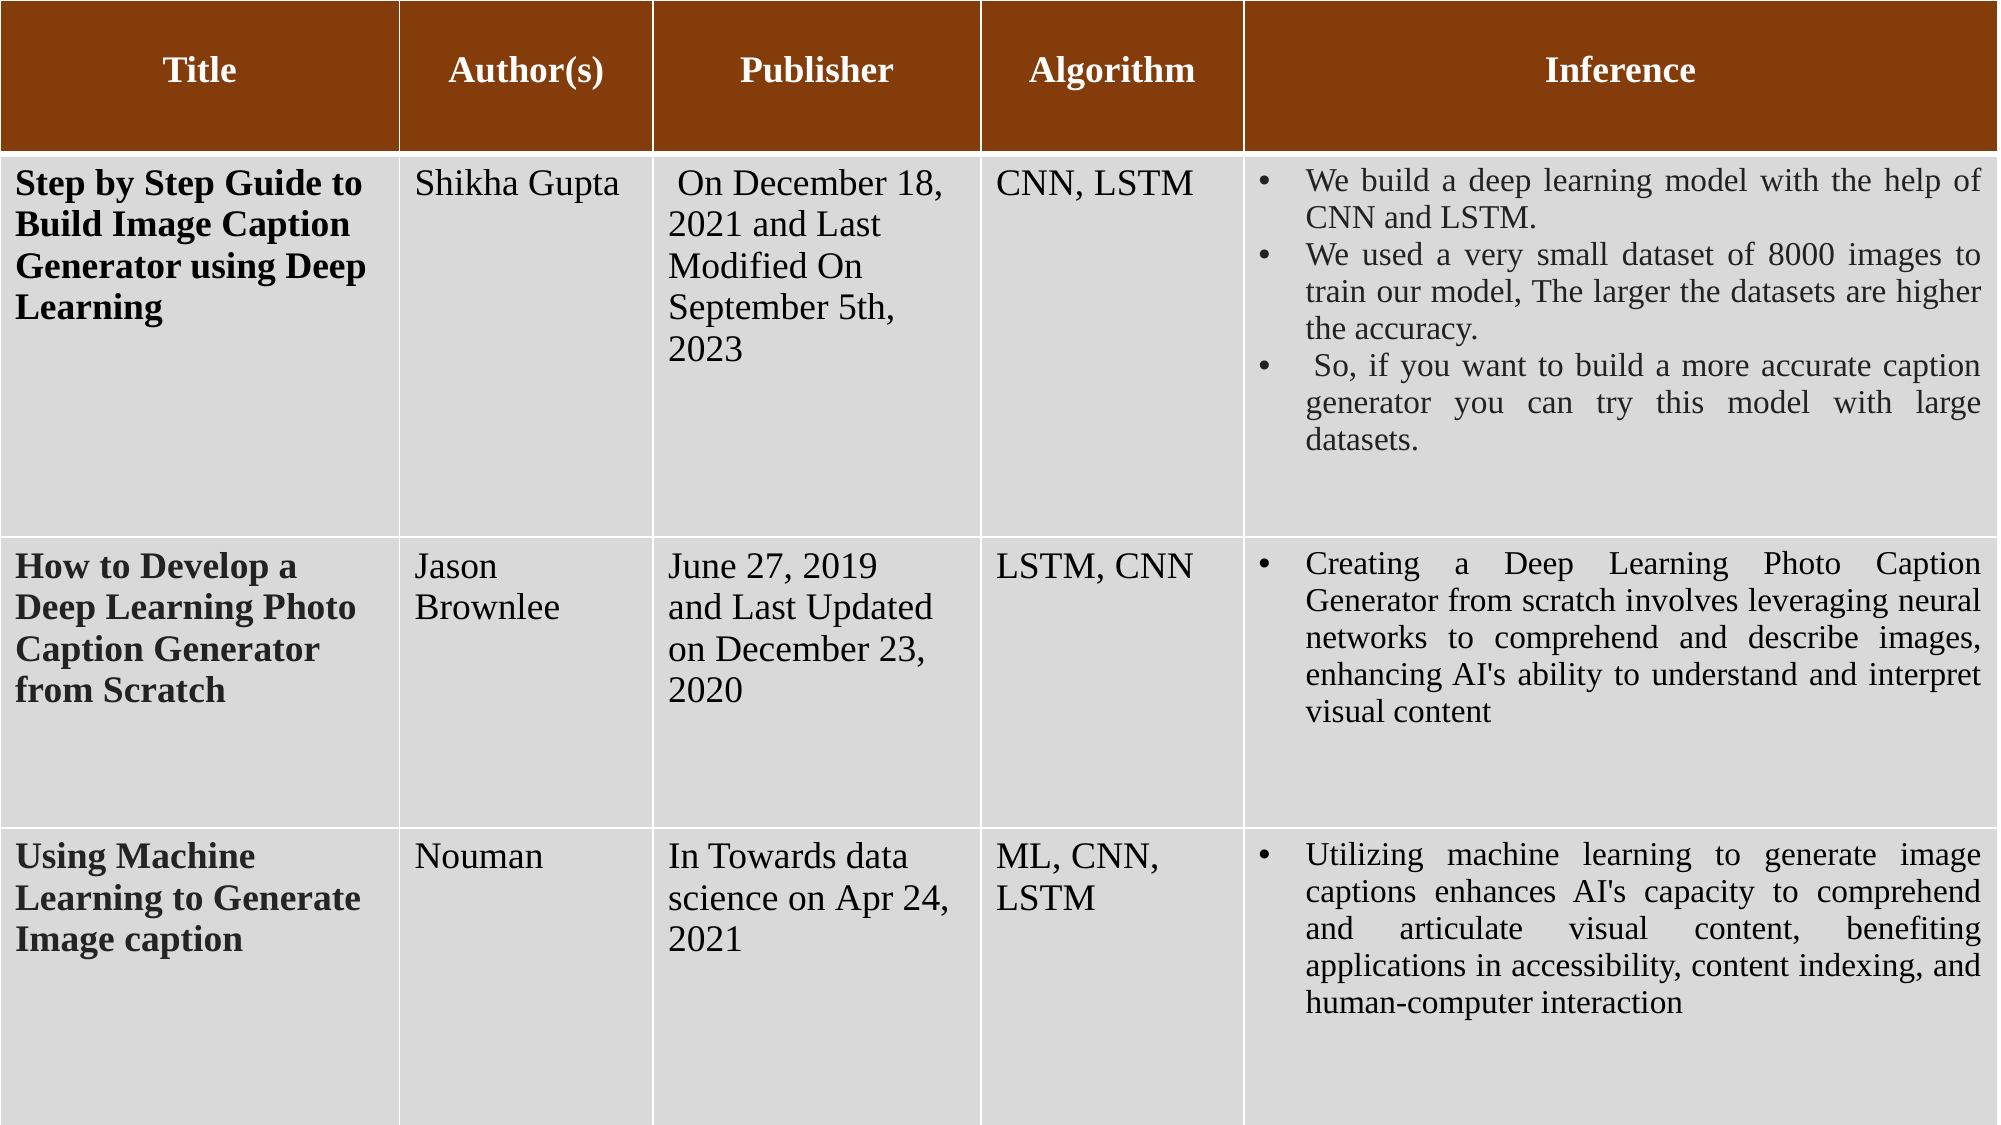

| Title | Author(s) | Publisher | Algorithm | Inference |
| --- | --- | --- | --- | --- |
| Step by Step Guide to Build Image Caption Generator using Deep Learning | Shikha Gupta | On December 18, 2021 and Last Modified On September 5th, 2023 | CNN, LSTM | We build a deep learning model with the help of CNN and LSTM. We used a very small dataset of 8000 images to train our model, The larger the datasets are higher the accuracy.  So, if you want to build a more accurate caption generator you can try this model with large datasets. |
| How to Develop a Deep Learning Photo Caption Generator from Scratch | Jason Brownlee | June 27, 2019 and Last Updated on December 23, 2020 | LSTM, CNN | Creating a Deep Learning Photo Caption Generator from scratch involves leveraging neural networks to comprehend and describe images, enhancing AI's ability to understand and interpret visual content |
| Using Machine Learning to Generate Image caption | Nouman | In Towards data science on Apr 24, 2021 | ML, CNN, LSTM | Utilizing machine learning to generate image captions enhances AI's capacity to comprehend and articulate visual content, benefiting applications in accessibility, content indexing, and human-computer interaction |
5